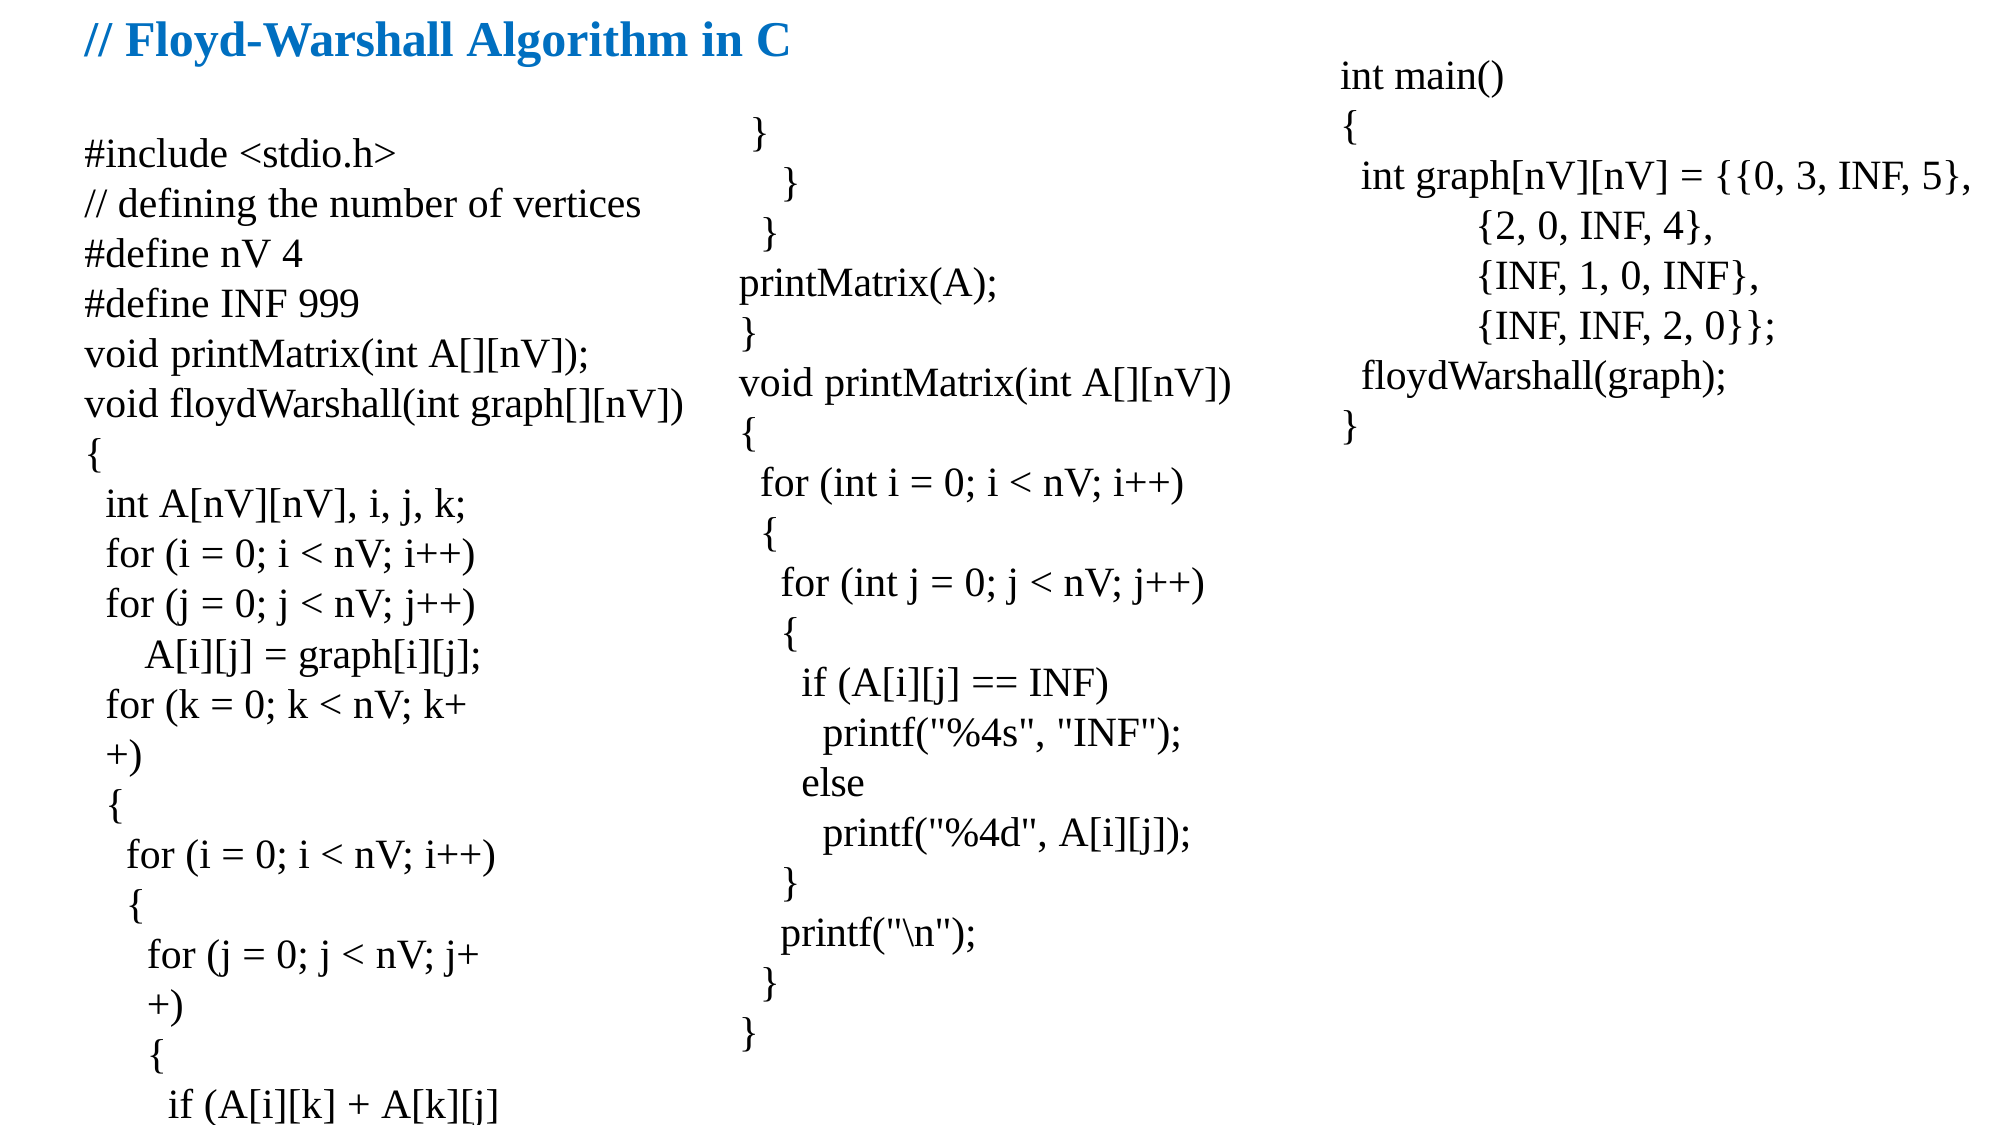

# // Floyd-Warshall Algorithm in C
int main()
{
int graph[nV][nV] = {{0, 3, INF, 5},
{2, 0, INF, 4},
{INF, 1, 0, INF},
{INF, INF, 2, 0}};
floydWarshall(graph);
}
}
#include <stdio.h>
// defining the number of vertices
#define nV 4
#define INF 999
void printMatrix(int A[][nV]);
void floydWarshall(int graph[][nV])
{
int A[nV][nV], i, j, k; for (i = 0; i < nV; i++) for (j = 0; j < nV; j++)
A[i][j] = graph[i][j];
for (k = 0; k < nV; k++)
{
for (i = 0; i < nV; i++)
{
for (j = 0; j < nV; j++)
{
if (A[i][k] + A[k][j] < A[i][j])
A[i][j] = A[i][k] + A[k][j];
}
}
printMatrix(A);
}
void printMatrix(int A[][nV])
{
for (int i = 0; i < nV; i++)
{
for (int j = 0; j < nV; j++)
{
if (A[i][j] == INF)
printf("%4s", "INF");
else
printf("%4d", A[i][j]);
}
printf("\n");
}
}